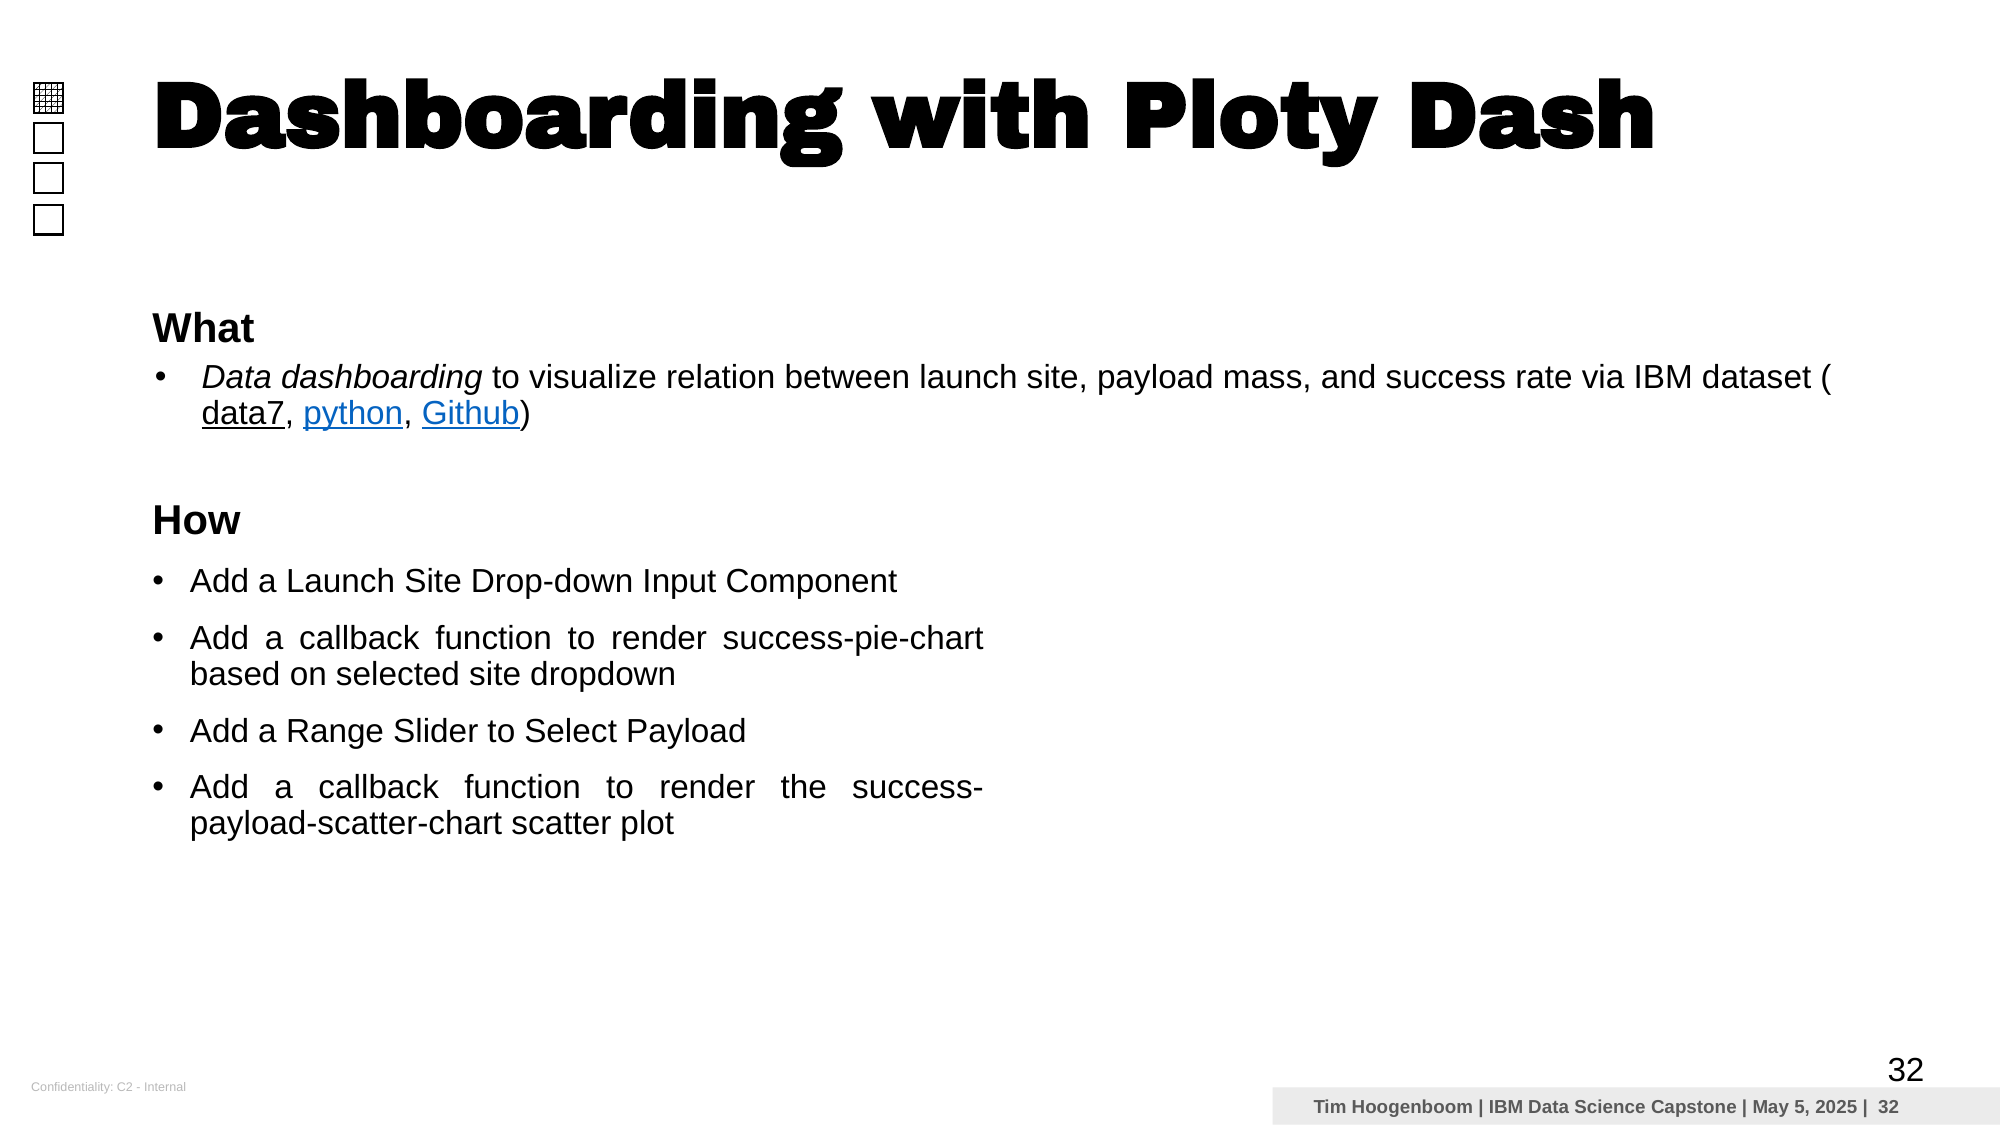

Dashboarding with Ploty Dash

What
Data dashboarding to visualize relation between launch site, payload mass, and success rate via IBM dataset (data7, python, Github)
How
Add a Launch Site Drop-down Input Component
Add a callback function to render success-pie-chart based on selected site dropdown
Add a Range Slider to Select Payload
Add a callback function to render the success-payload-scatter-chart scatter plot
32
     Tim Hoogenboom | IBM Data Science Capstone | May 5, 2025 |  32